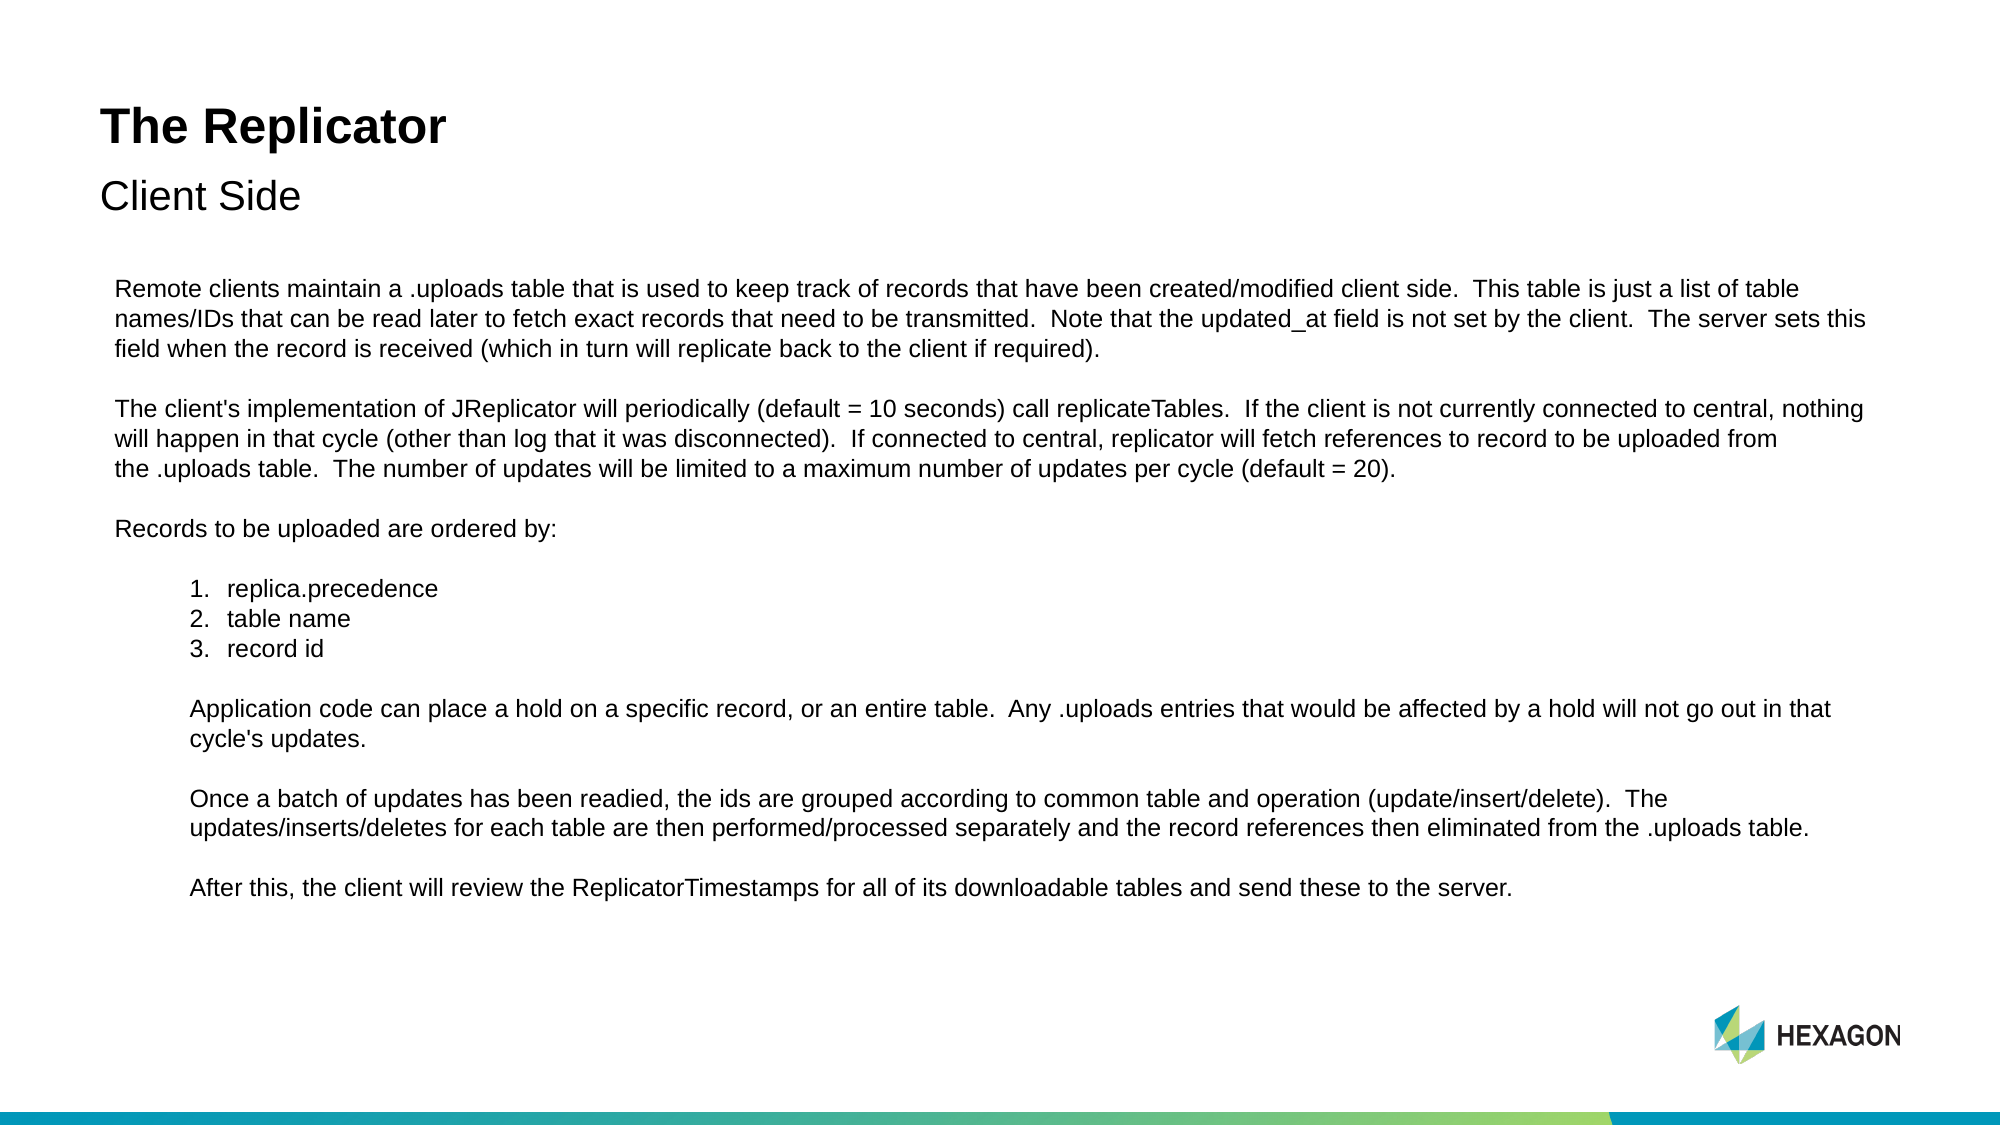

# The Replicator
Client Side
Remote clients maintain a .uploads table that is used to keep track of records that have been created/modified client side.  This table is just a list of table names/IDs that can be read later to fetch exact records that need to be transmitted.  Note that the updated_at field is not set by the client.  The server sets this field when the record is received (which in turn will replicate back to the client if required).

The client's implementation of JReplicator will periodically (default = 10 seconds) call replicateTables.  If the client is not currently connected to central, nothing will happen in that cycle (other than log that it was disconnected).  If connected to central, replicator will fetch references to record to be uploaded from the .uploads table.  The number of updates will be limited to a maximum number of updates per cycle (default = 20).

Records to be uploaded are ordered by:

replica.precedence
table name
record id

Application code can place a hold on a specific record, or an entire table.  Any .uploads entries that would be affected by a hold will not go out in that cycle's updates.

Once a batch of updates has been readied, the ids are grouped according to common table and operation (update/insert/delete).  The updates/inserts/deletes for each table are then performed/processed separately and the record references then eliminated from the .uploads table.

After this, the client will review the ReplicatorTimestamps for all of its downloadable tables and send these to the server.